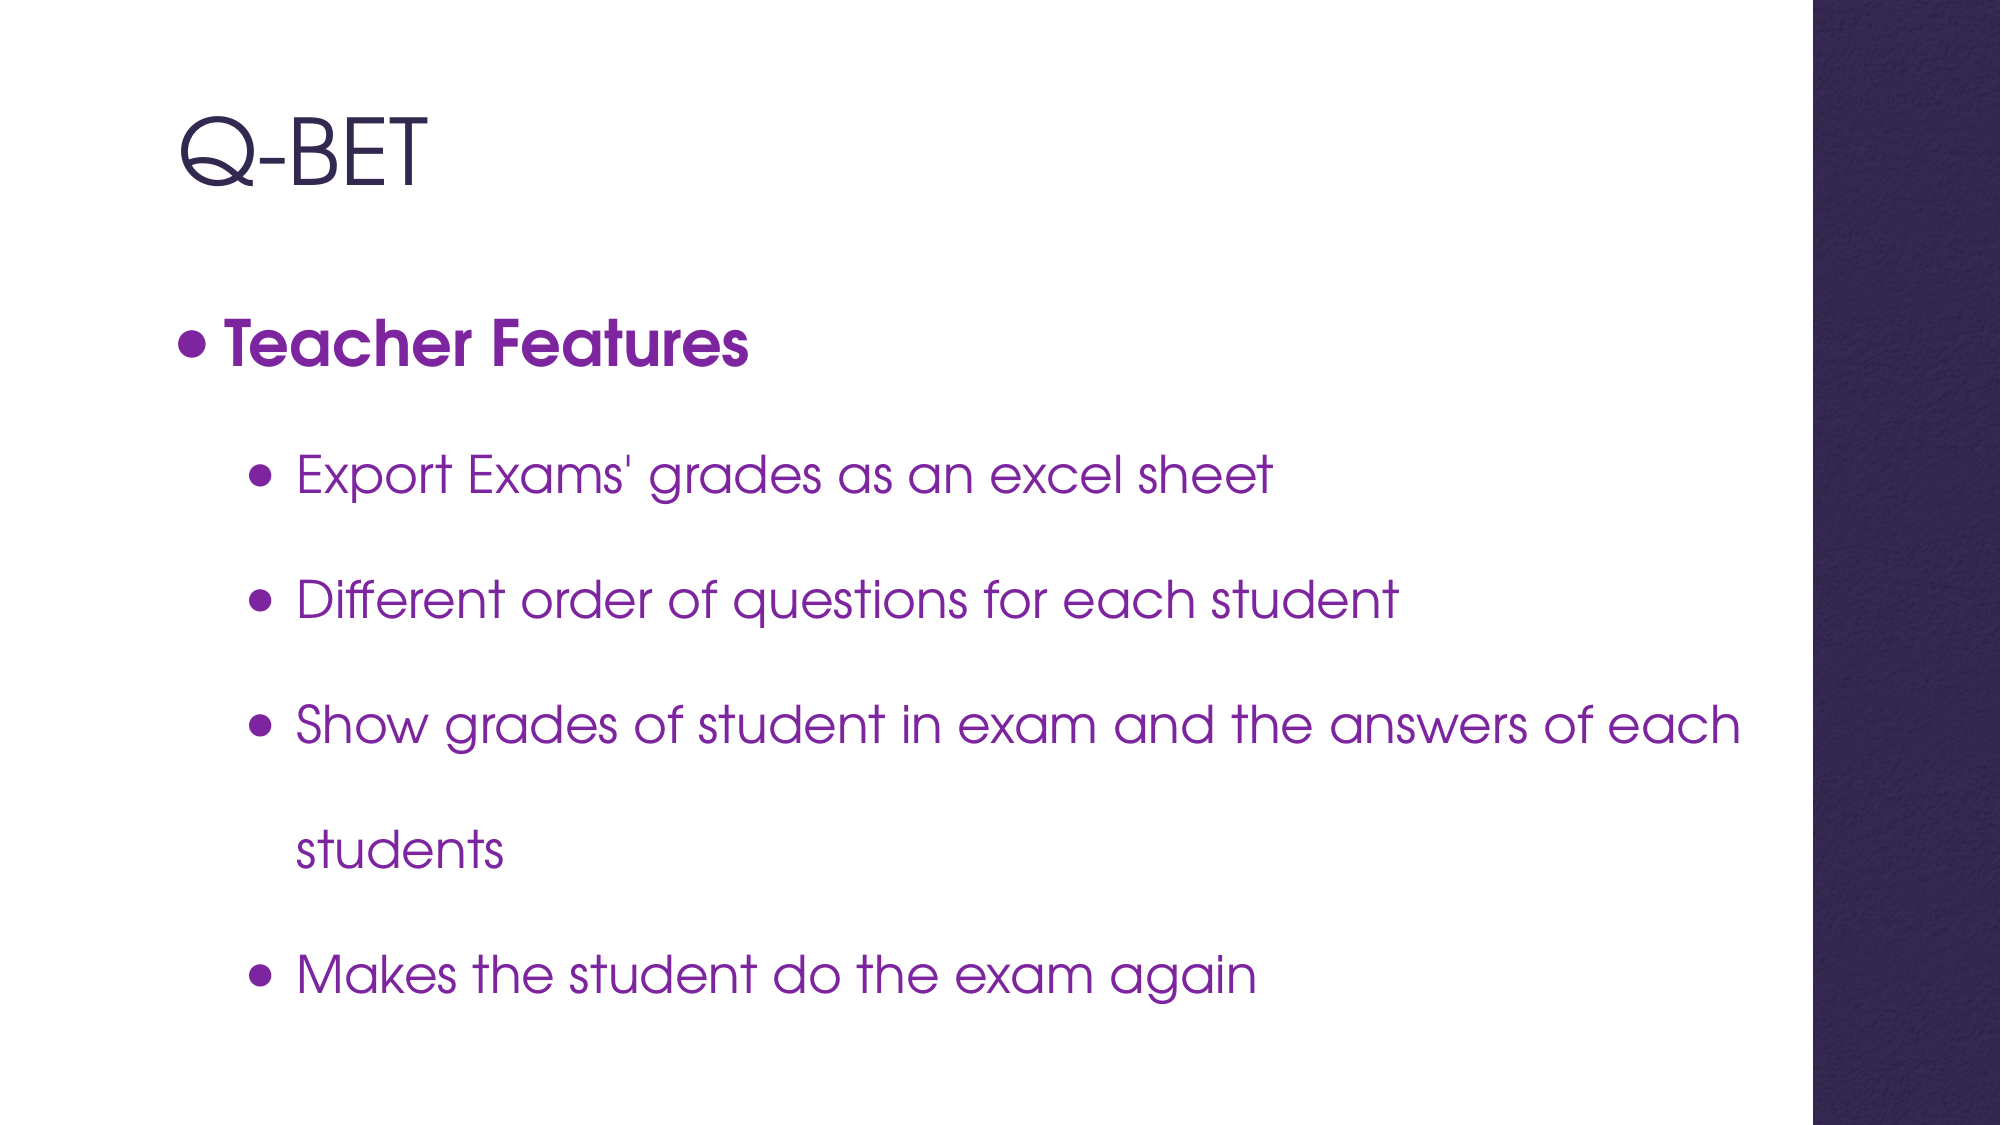

Q-BET
Teacher Features
Export Exams' grades as an excel sheet
Different order of questions for each student
Show grades of student in exam and the answers of each students
Makes the student do the exam again